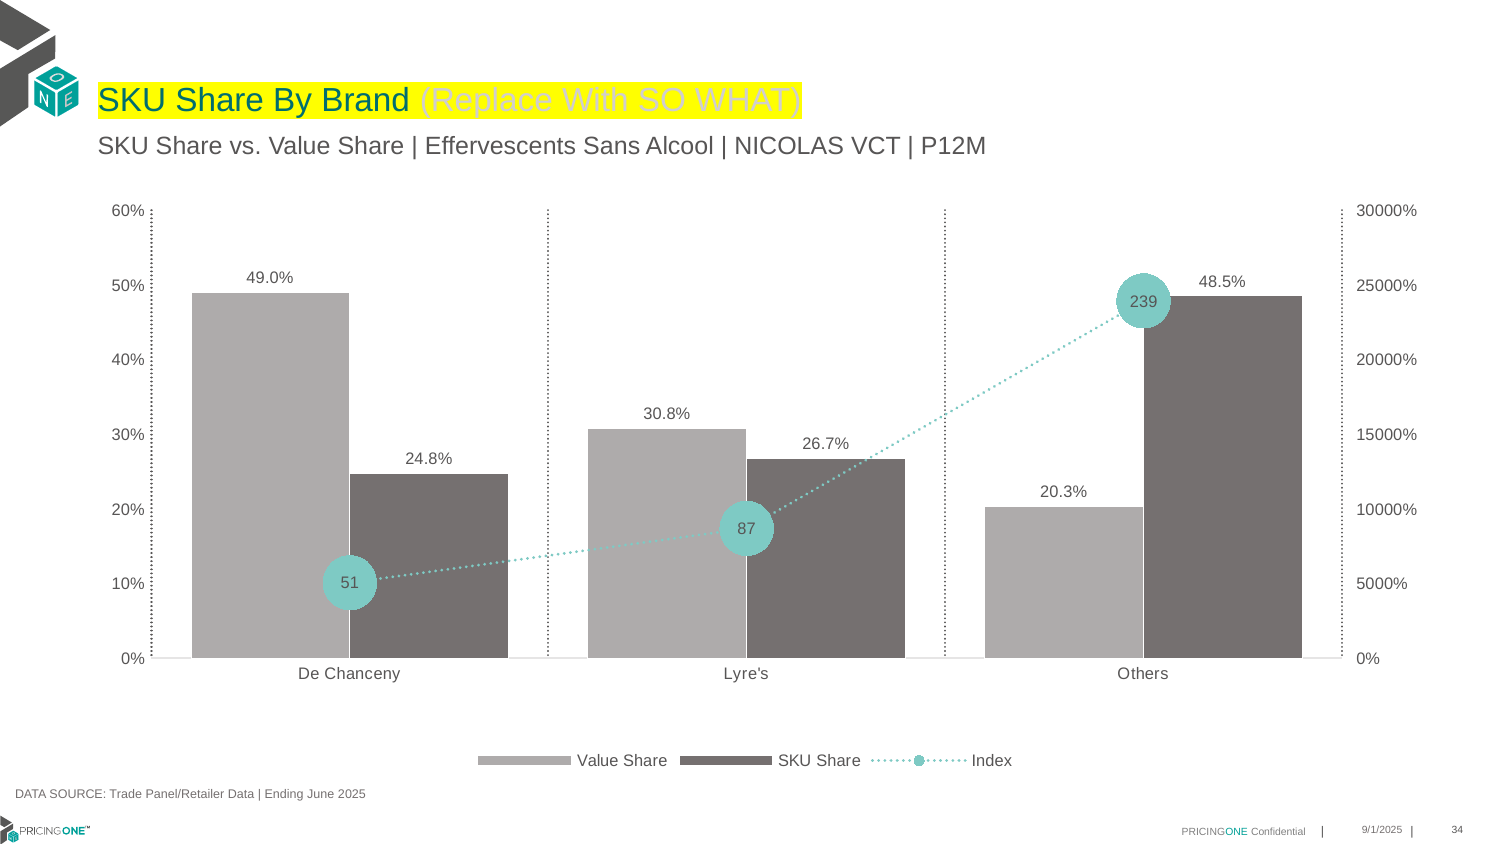

# SKU Share By Brand (Replace With SO WHAT)
SKU Share vs. Value Share | Effervescents Sans Alcool | NICOLAS VCT | P12M

### Chart

| Category | Value Share | SKU Share | Index |
|---|---|---|---|
| De Chanceny | 0.4896924083769634 | 0.24752475247524755 | 50.54698587132352 |
| Lyre's | 0.3075916230366492 | 0.26732673267326734 | 86.90962713292606 |
| Others | 0.20271596858638743 | 0.4851485148514852 | 239.32427141019187 |
DATA SOURCE: Trade Panel/Retailer Data | Ending June 2025

9/1/2025
34